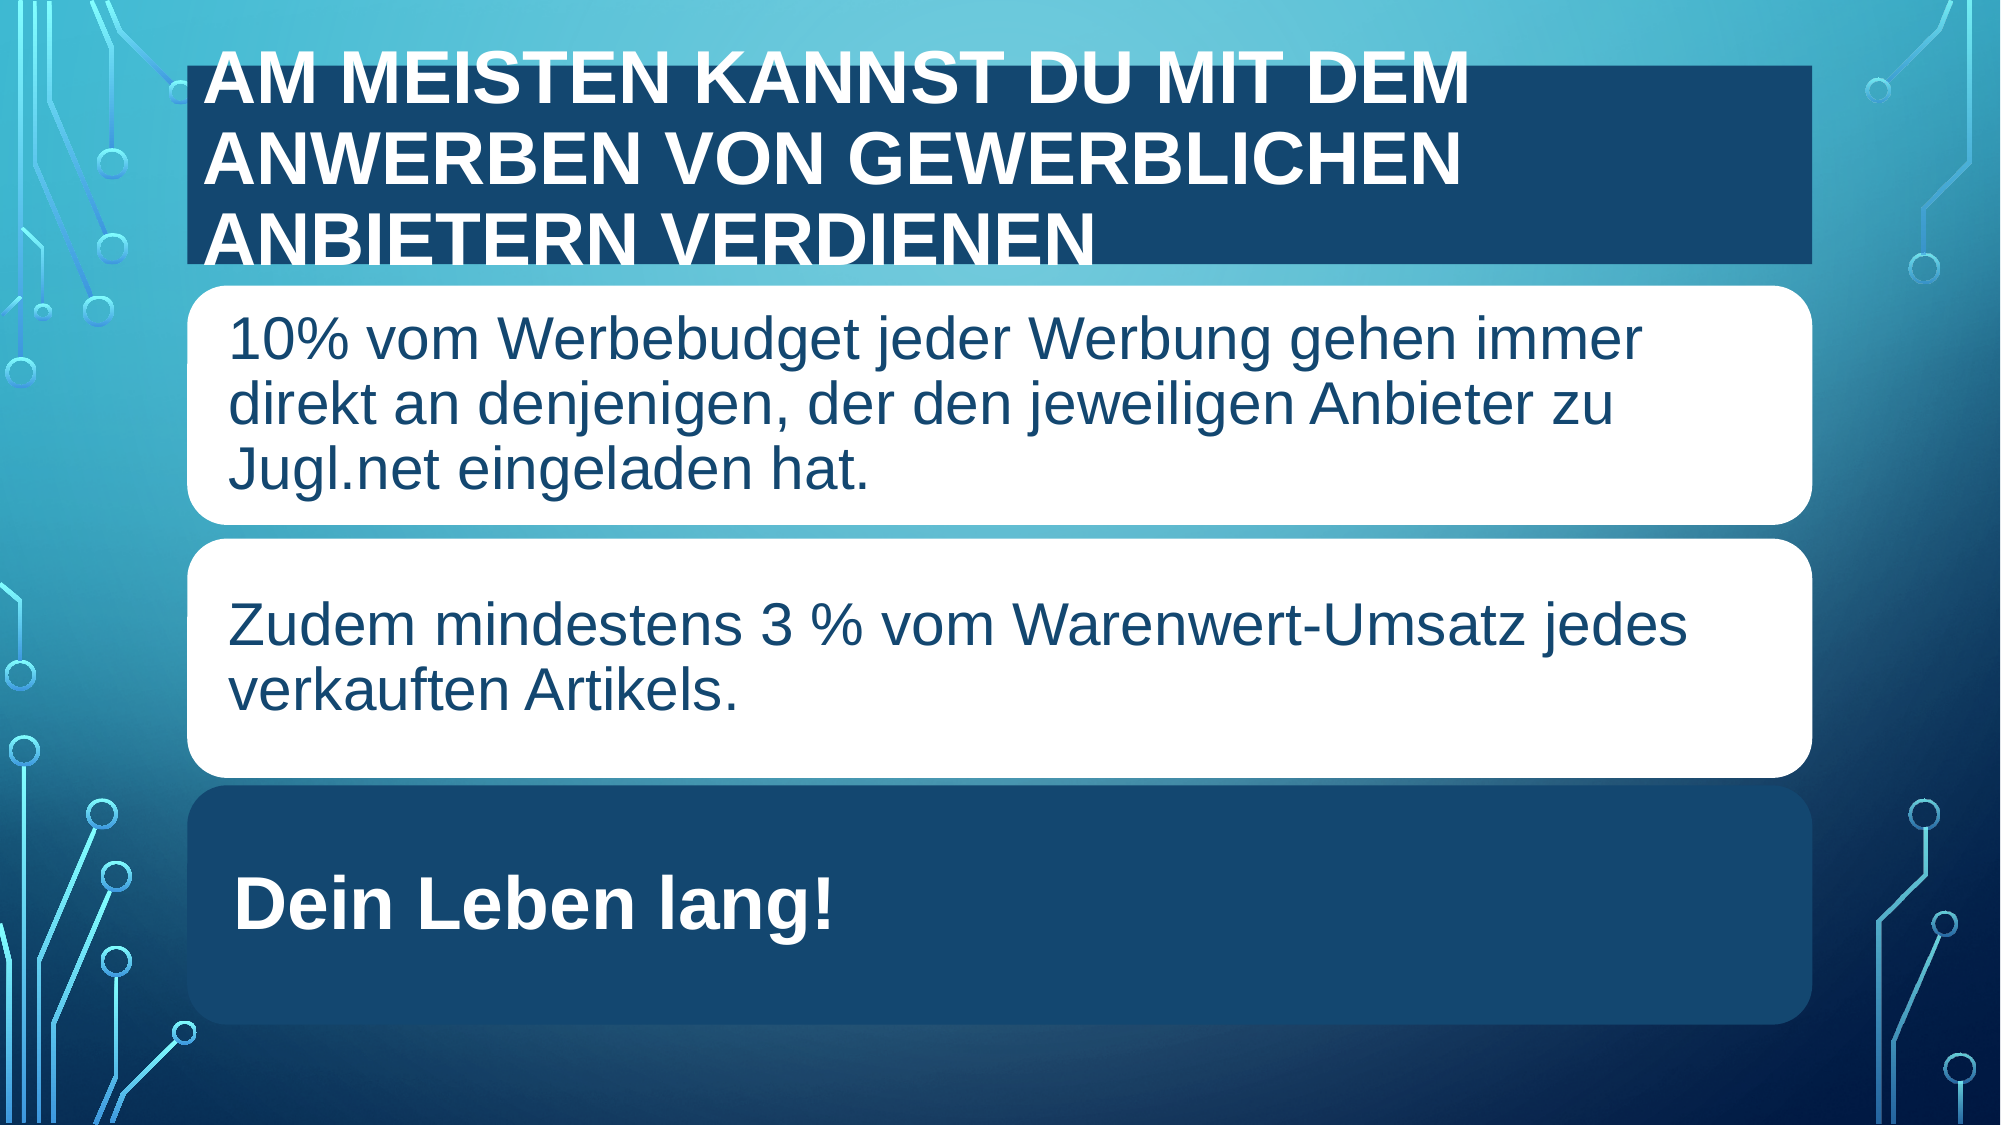

# Am meisten kannst Du mit dem Anwerben von gewerblichen Anbietern verdienen
10% vom Werbebudget jeder Werbung gehen immer direkt an denjenigen, der den jeweiligen Anbieter zu Jugl.net eingeladen hat.
Zudem mindestens 3 % vom Warenwert-Umsatz jedes verkauften Artikels.
Dein Leben lang!